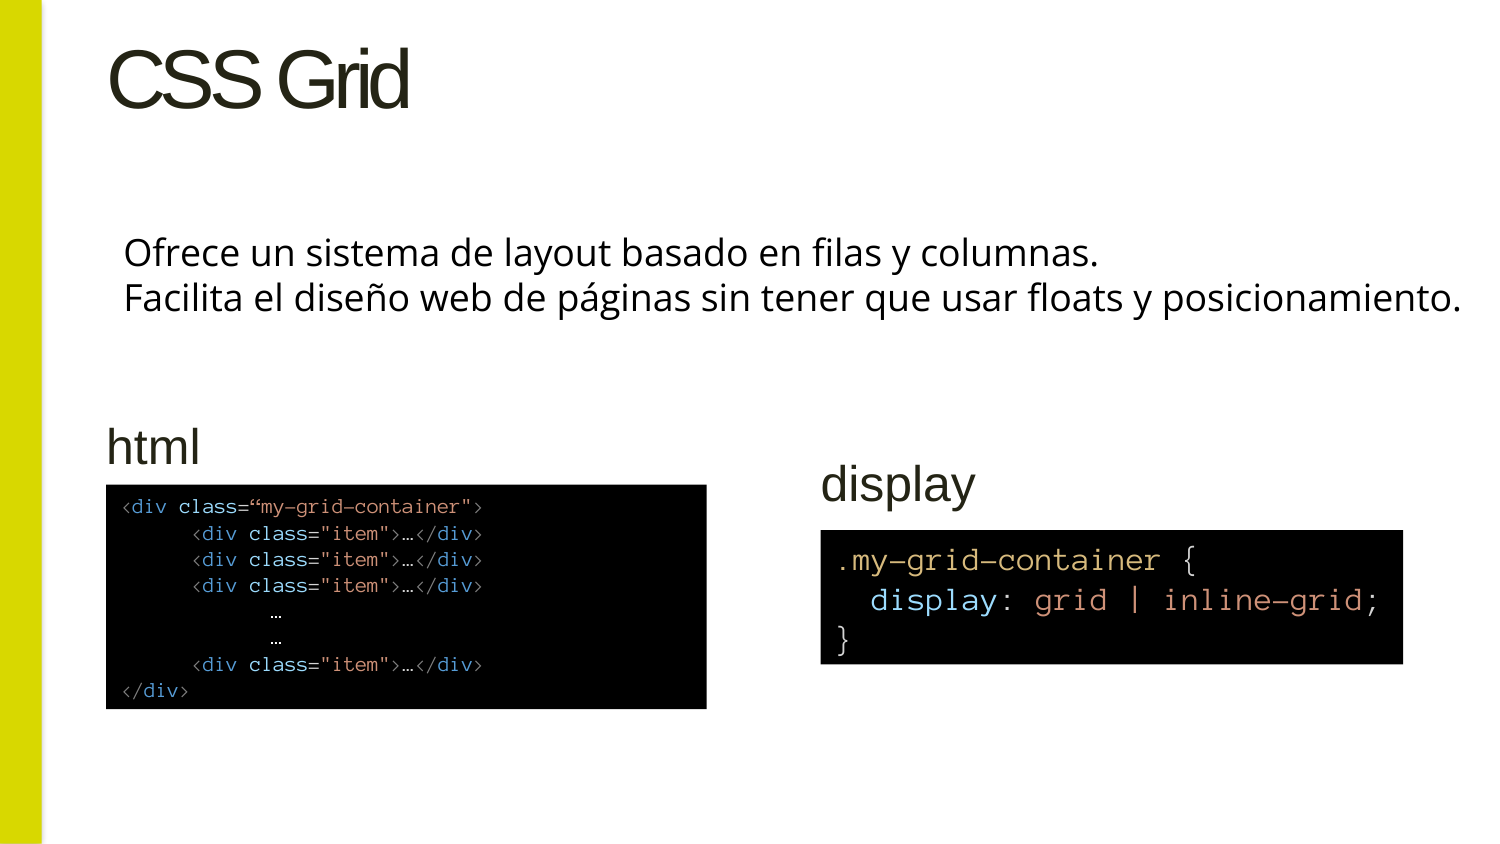

# CSS Grid
Ofrece un sistema de layout basado en filas y columnas.
Facilita el diseño web de páginas sin tener que usar floats y posicionamiento.
display
html
<div class=“my-grid-container">
      <div class="item">…</div>
      <div class="item">…</div>
      <div class="item">…</div>
	…
	…
      <div class="item">…</div>
</div>
.my-grid-container {
  display: grid | inline-grid;
}